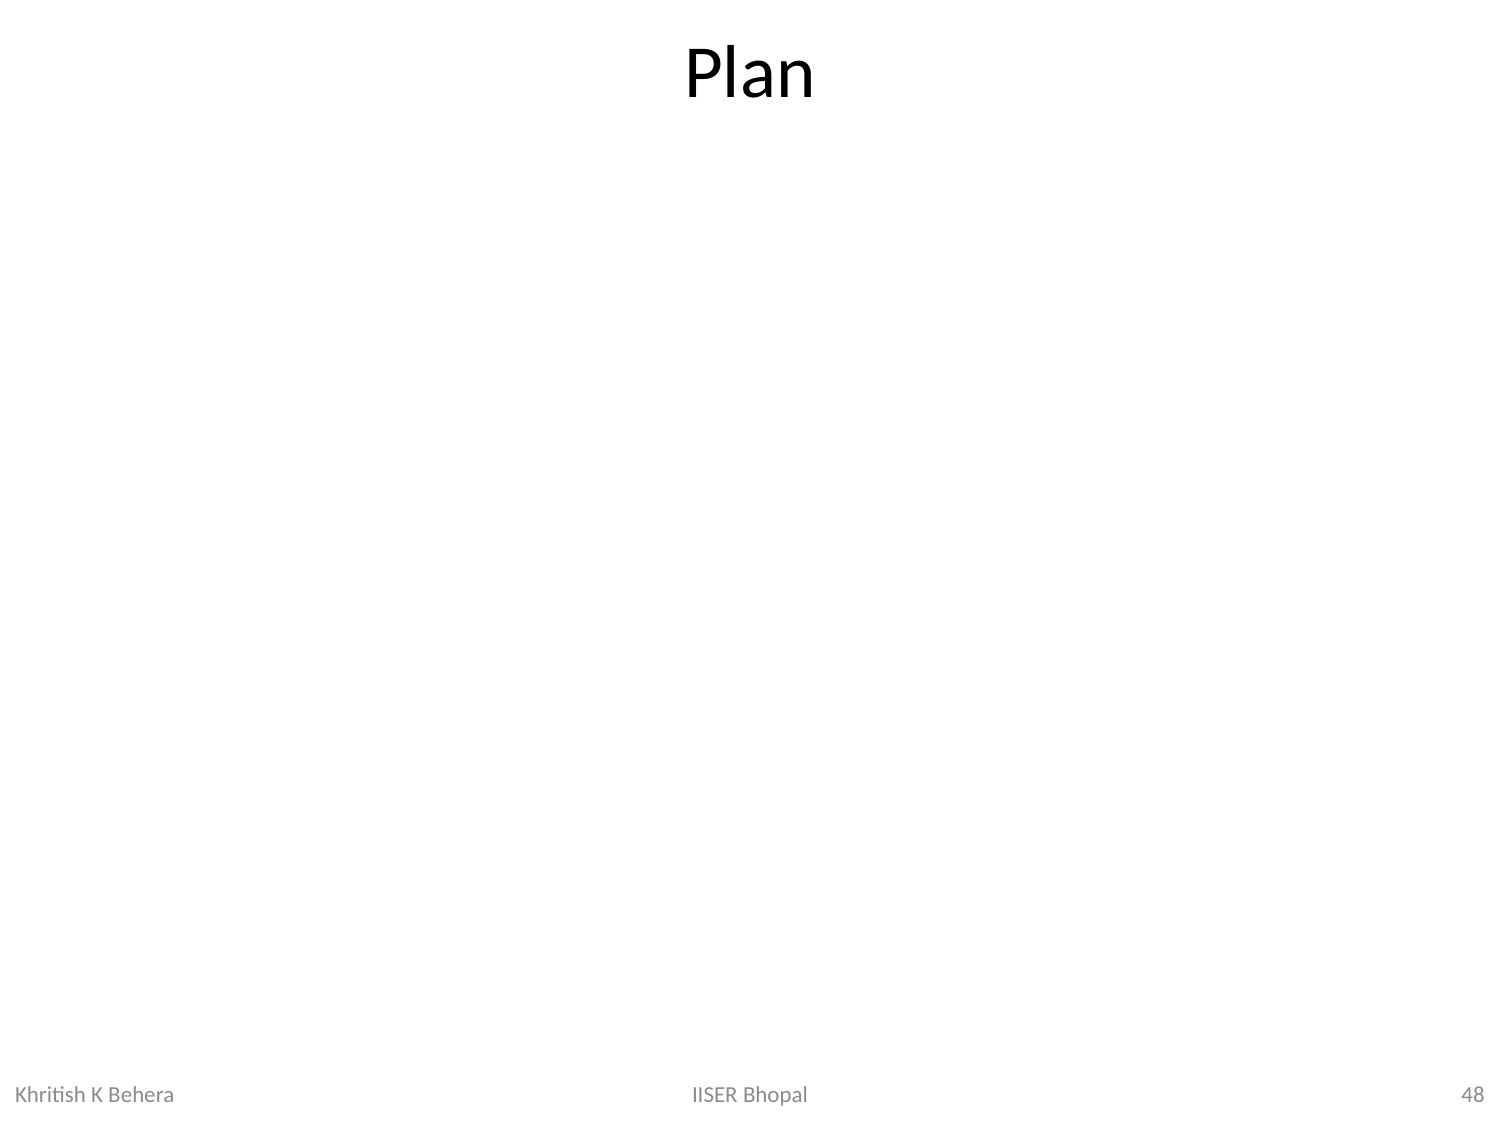

# Plan
48
IISER Bhopal
Khritish K Behera